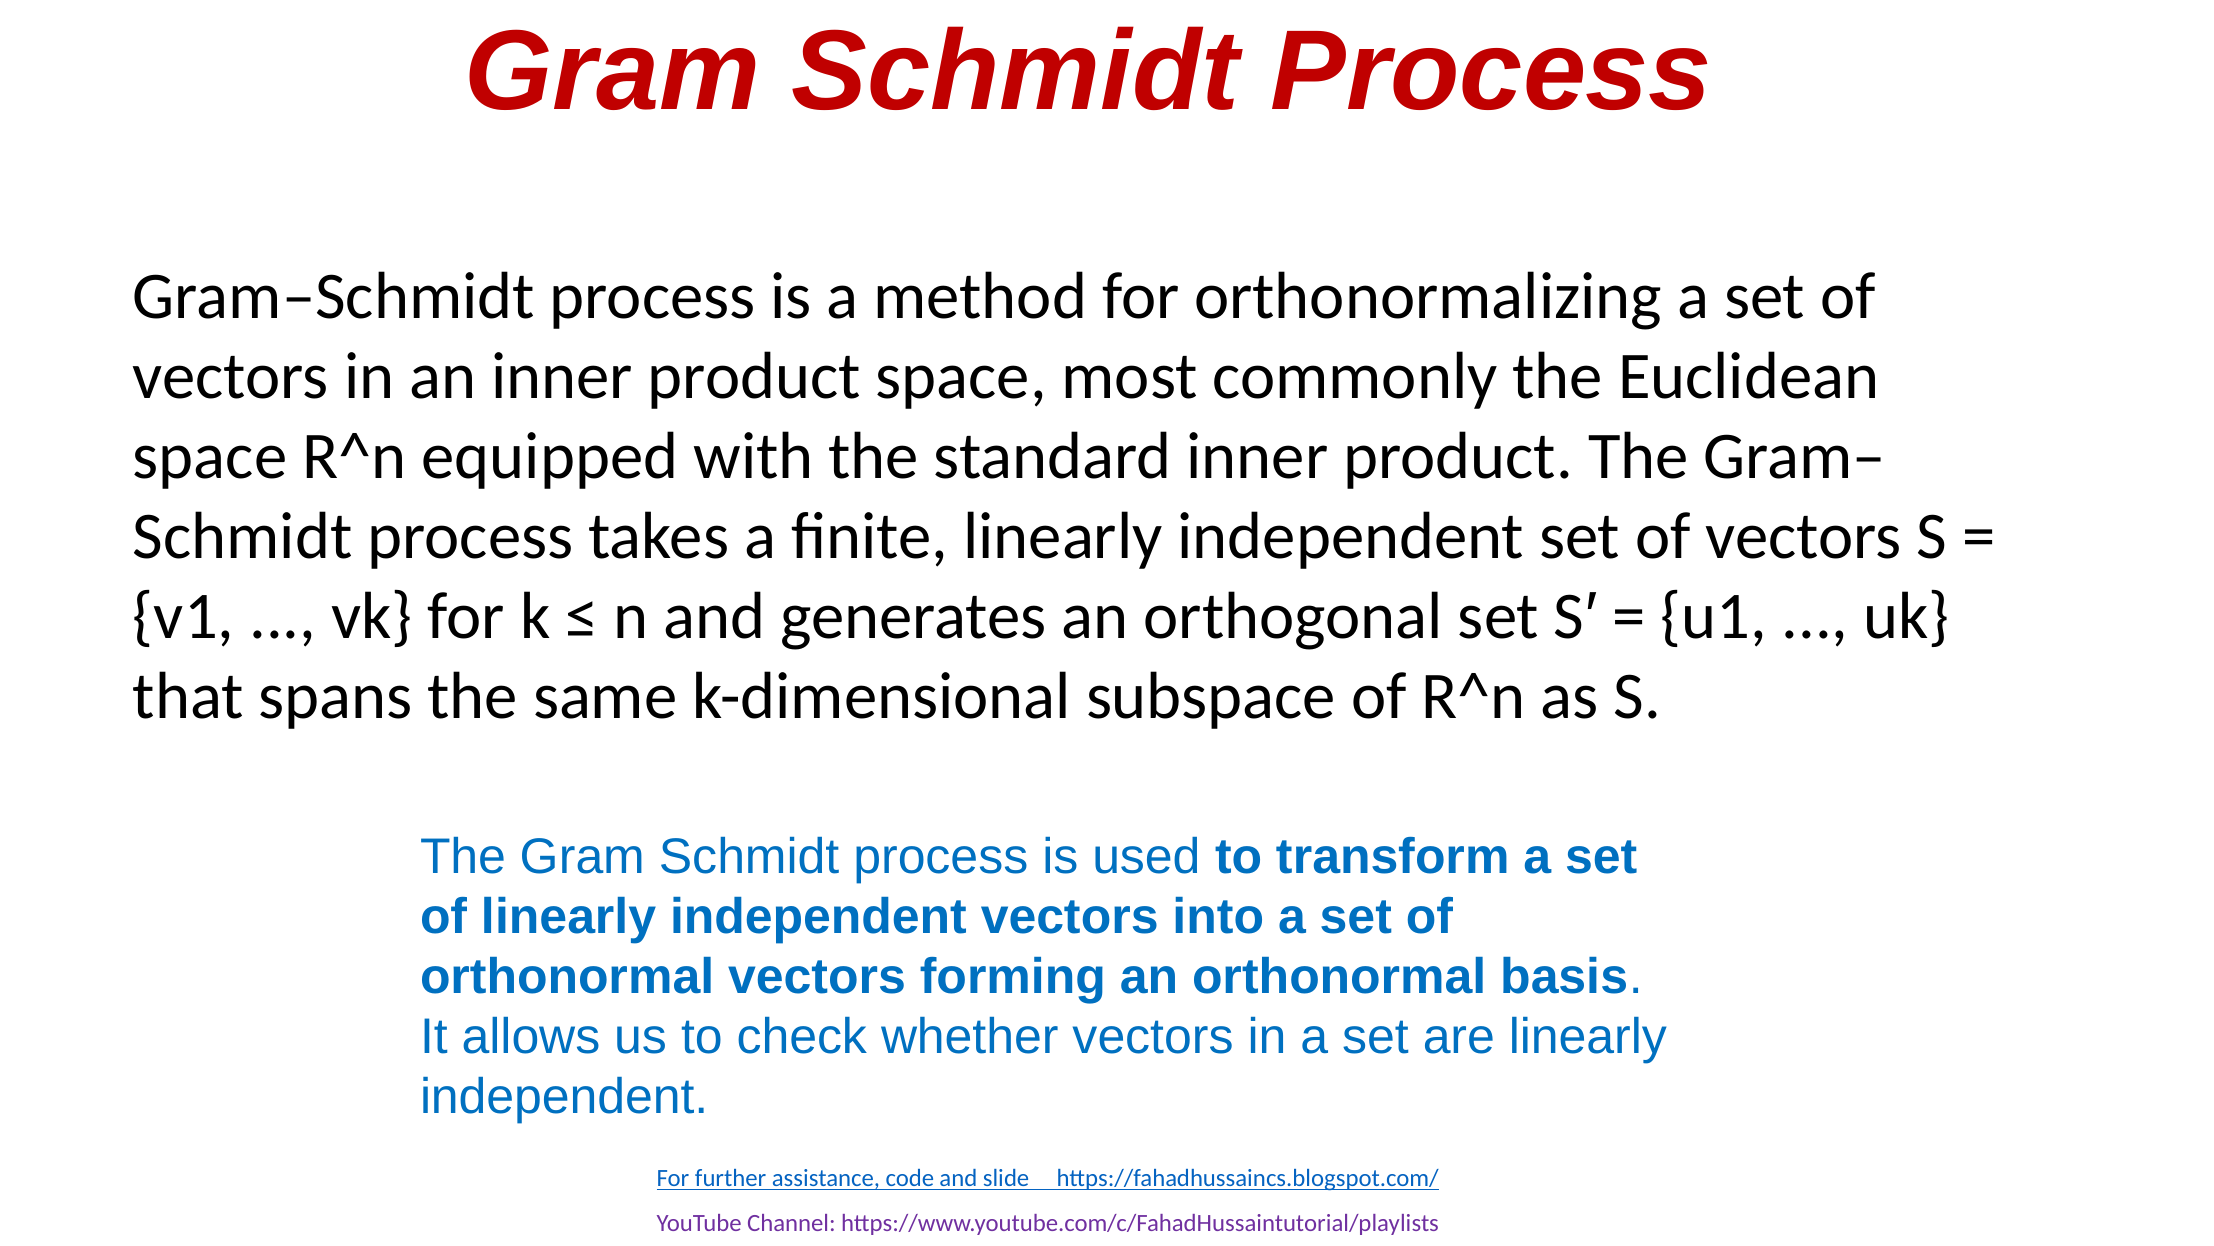

# Gram Schmidt Process
Gram–Schmidt process is a method for orthonormalizing a set of vectors in an inner product space, most commonly the Euclidean space R^n equipped with the standard inner product. The Gram–Schmidt process takes a finite, linearly independent set of vectors S = {v1, ..., vk} for k ≤ n and generates an orthogonal set S′ = {u1, ..., uk} that spans the same k-dimensional subspace of R^n as S.
The Gram Schmidt process is used to transform a set of linearly independent vectors into a set of orthonormal vectors forming an orthonormal basis. It allows us to check whether vectors in a set are linearly independent.
For further assistance, code and slide     https://fahadhussaincs.blogspot.com/
YouTube Channel: https://www.youtube.com/c/FahadHussaintutorial/playlists